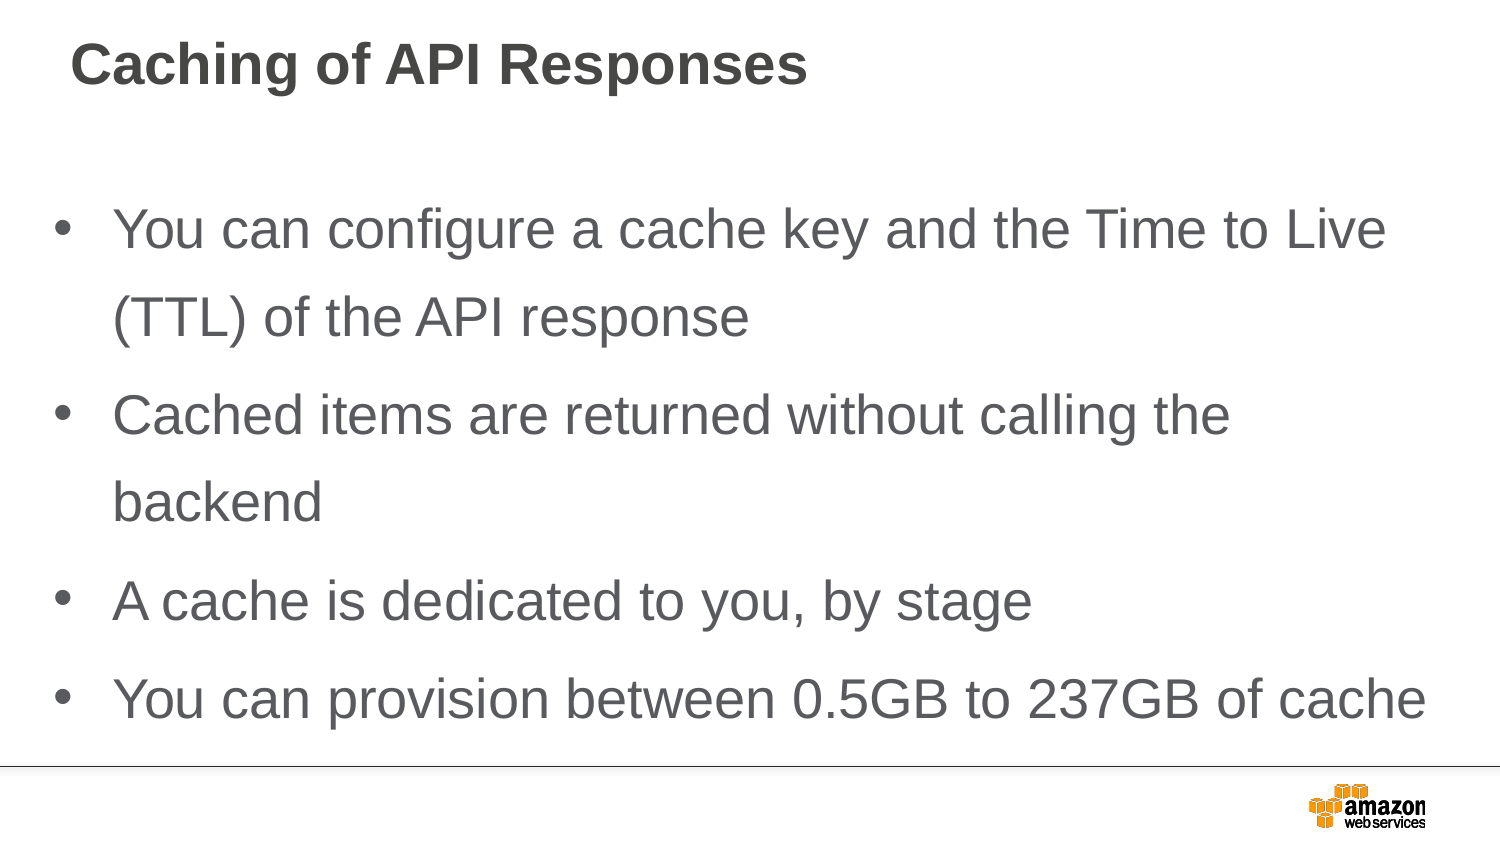

# Caching of API Responses
You can configure a cache key and the Time to Live (TTL) of the API response
Cached items are returned without calling the backend
A cache is dedicated to you, by stage
You can provision between 0.5GB to 237GB of cache